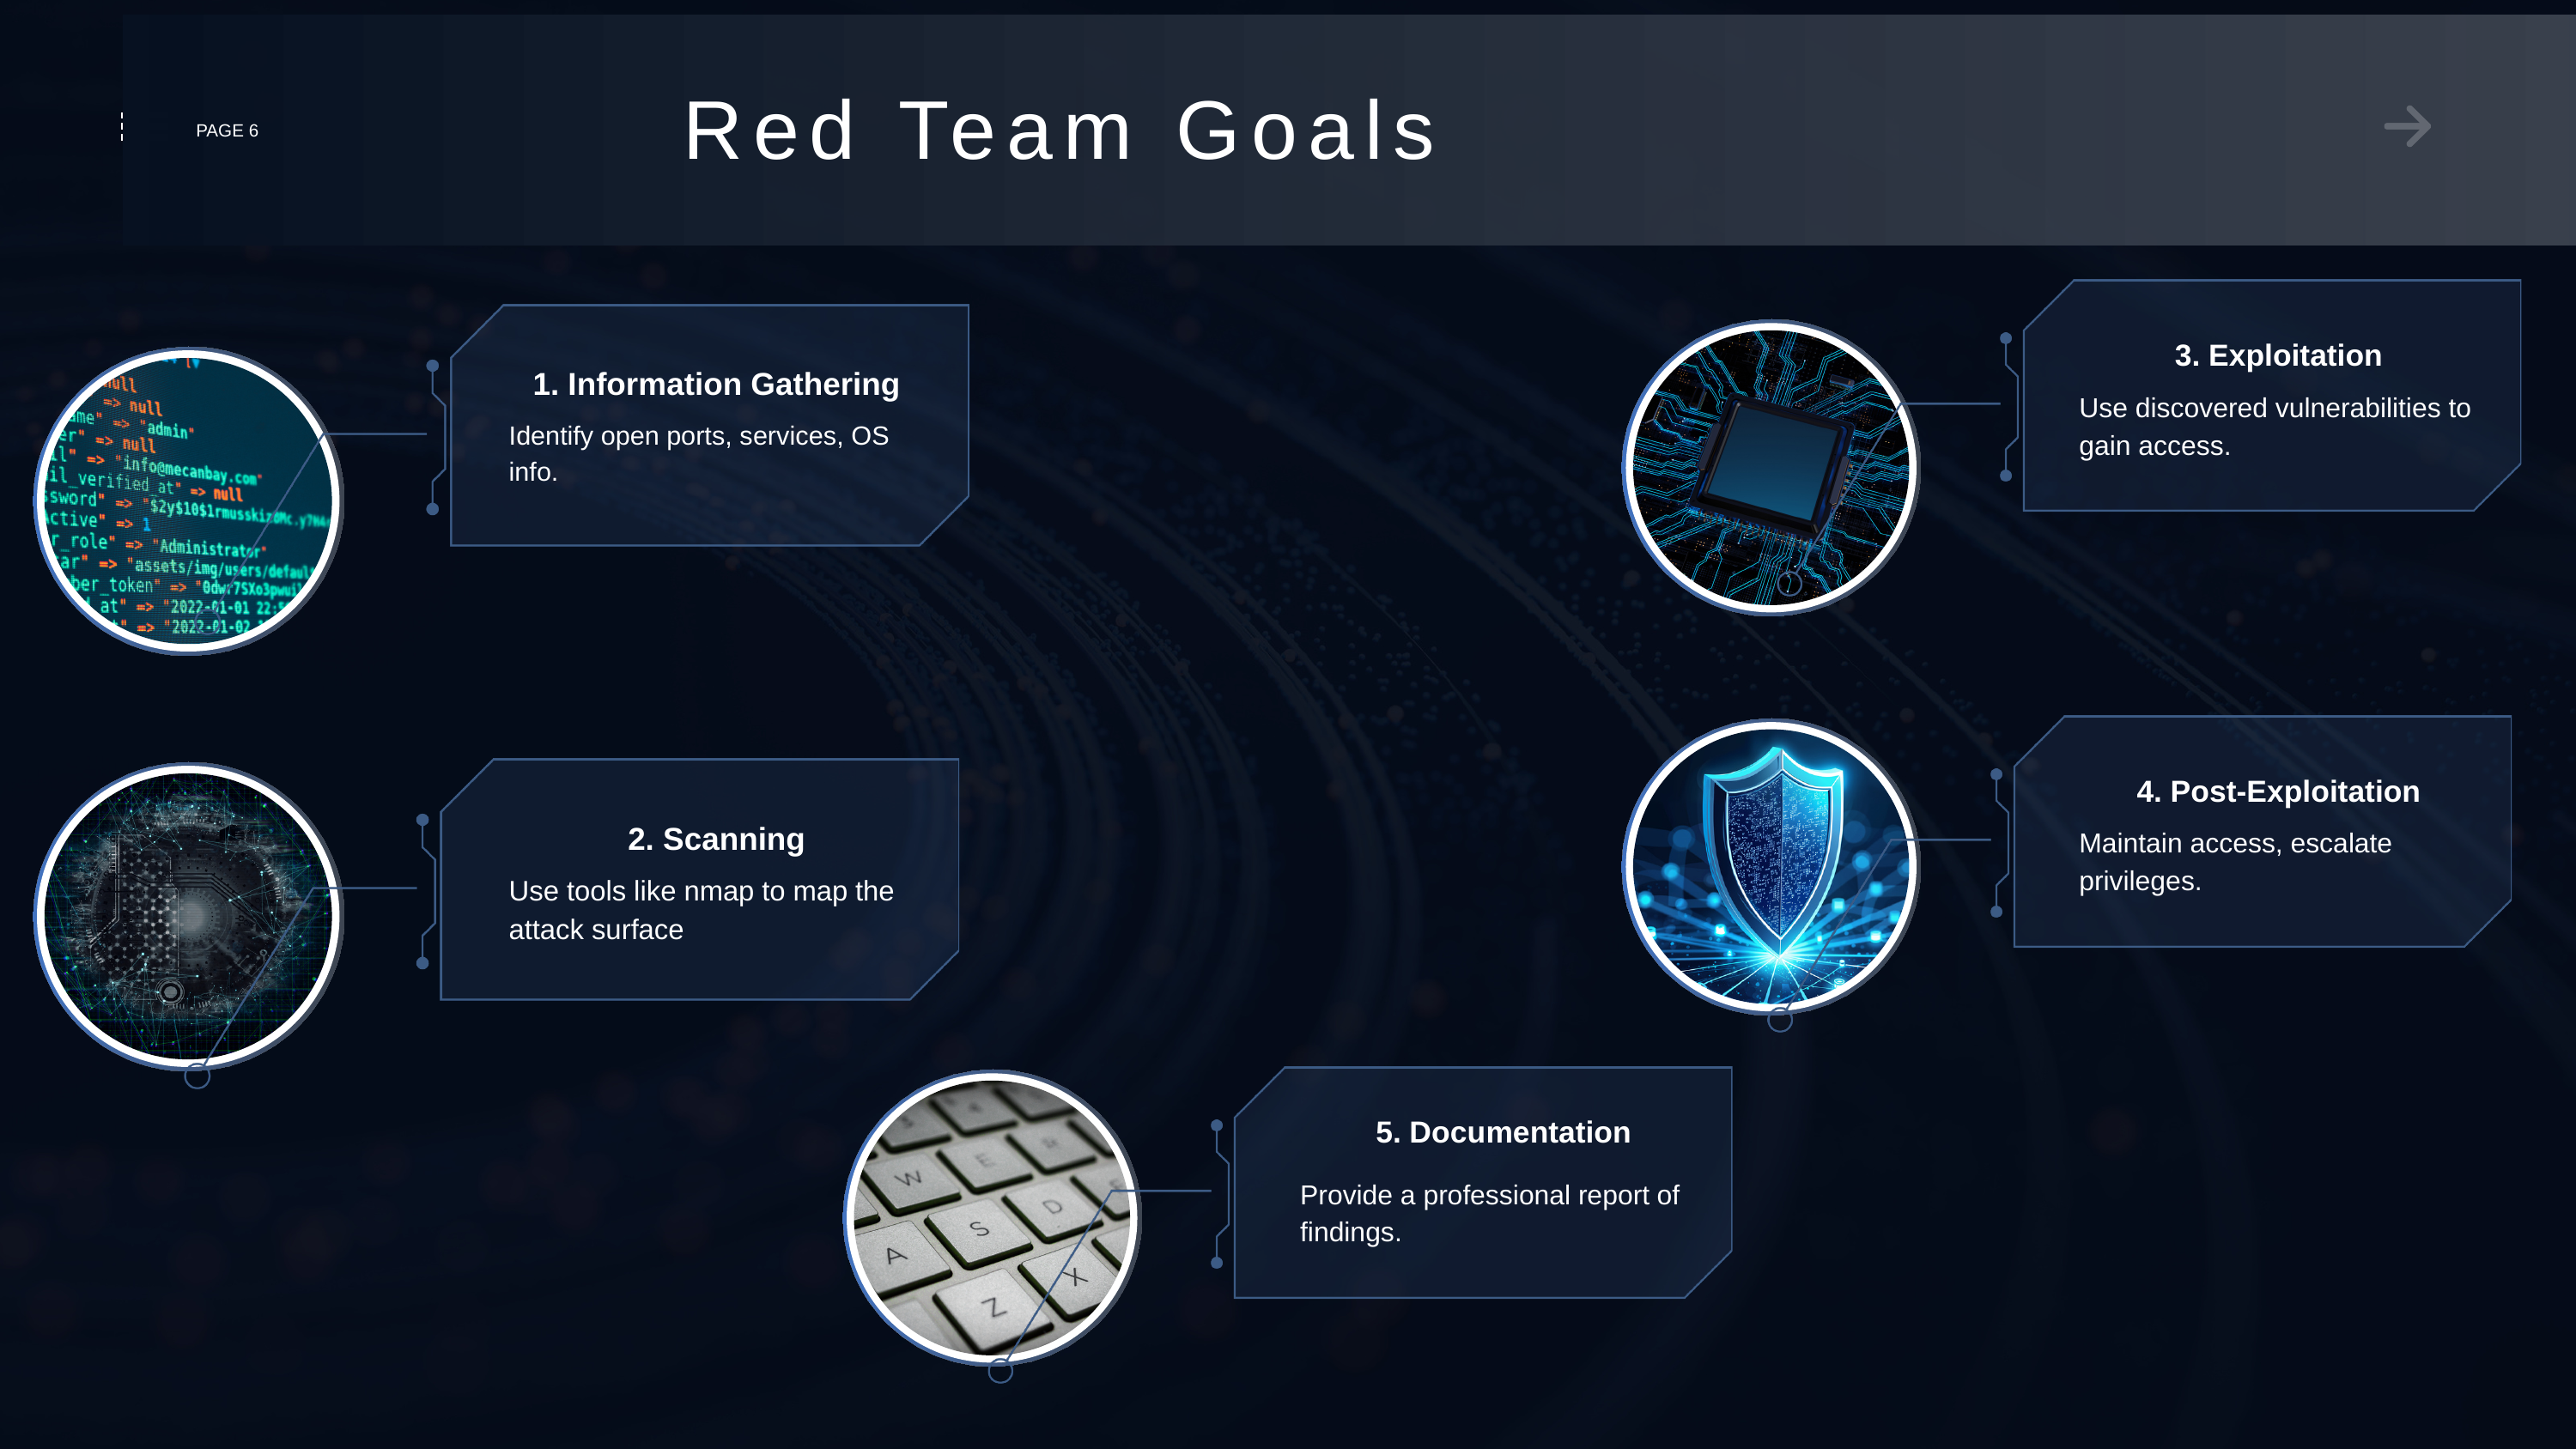

Red Team Goals

PAGE 6

3. Exploitation

1. Information Gathering
Use discovered vulnerabilities to gain access.

Identify open ports, services, OS info.

4. Post-Exploitation
Maintain access, escalate privileges.

2. Scanning
Use tools like nmap to map the attack surface

5. Documentation
Provide a professional report of findings.